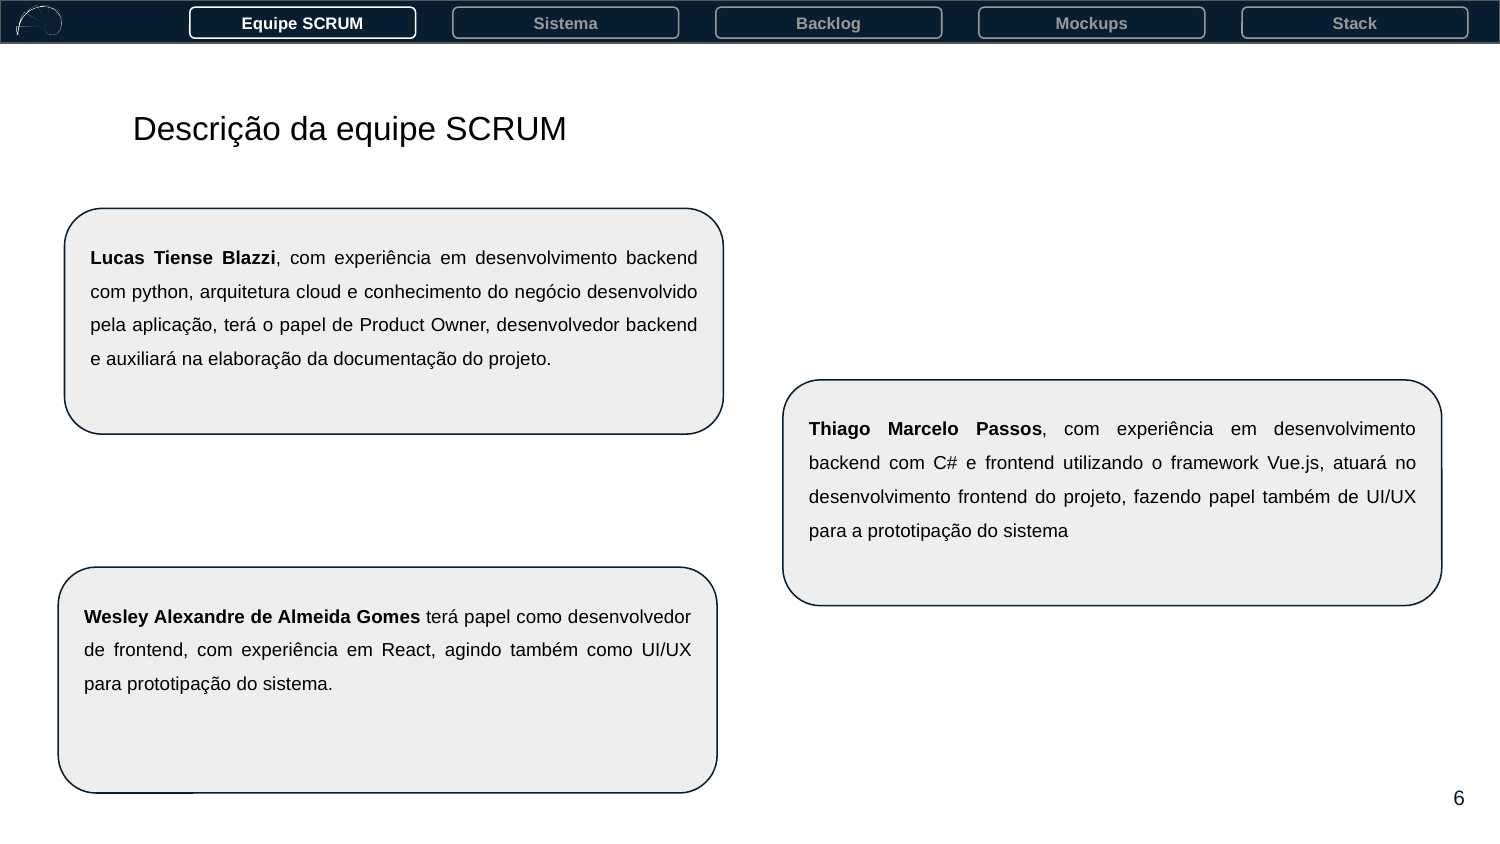

Equipe SCRUM
Sistema
Backlog
Mockups
Stack
Descrição da equipe SCRUM
Lucas Tiense Blazzi, com experiência em desenvolvimento backend com python, arquitetura cloud e conhecimento do negócio desenvolvido pela aplicação, terá o papel de Product Owner, desenvolvedor backend e auxiliará na elaboração da documentação do projeto.

Thiago Marcelo Passos, com experiência em desenvolvimento backend com C# e frontend utilizando o framework Vue.js, atuará no desenvolvimento frontend do projeto, fazendo papel também de UI/UX para a prototipação do sistema
Wesley Alexandre de Almeida Gomes terá papel como desenvolvedor de frontend, com experiência em React, agindo também como UI/UX para prototipação do sistema.

6